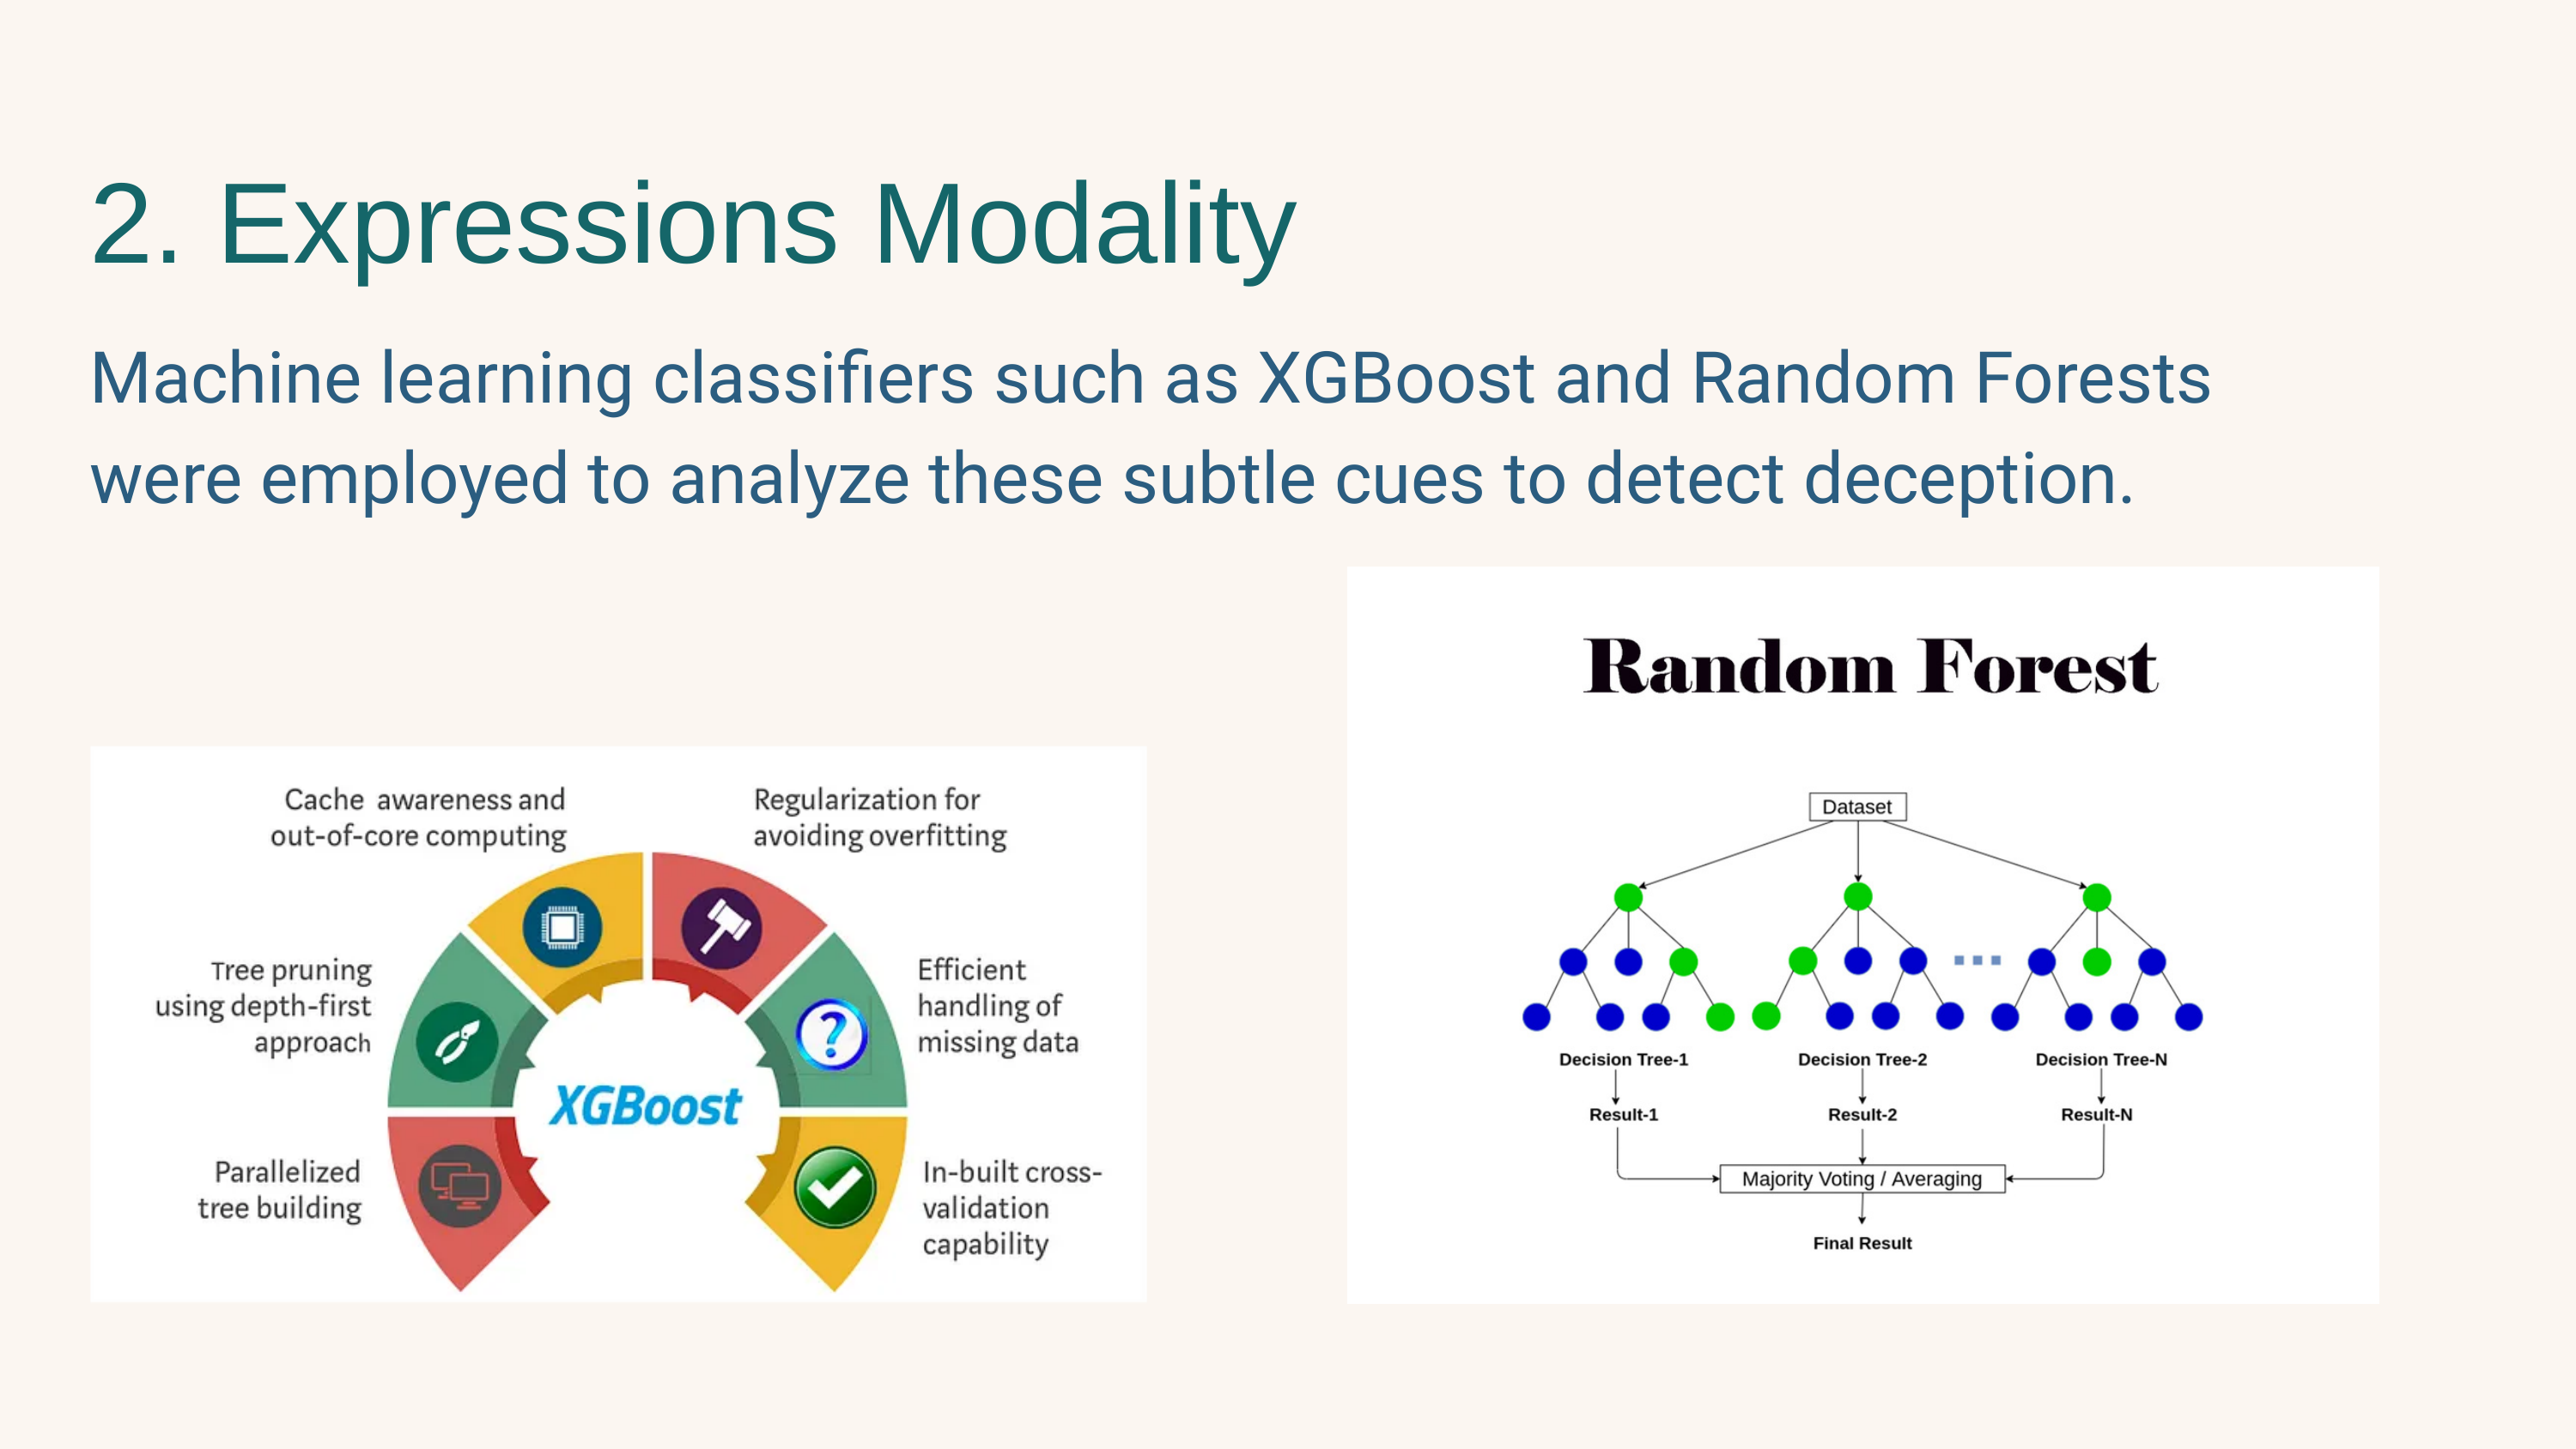

2. Expressions Modality
Machine learning classifiers such as XGBoost and Random Forests were employed to analyze these subtle cues to detect deception.